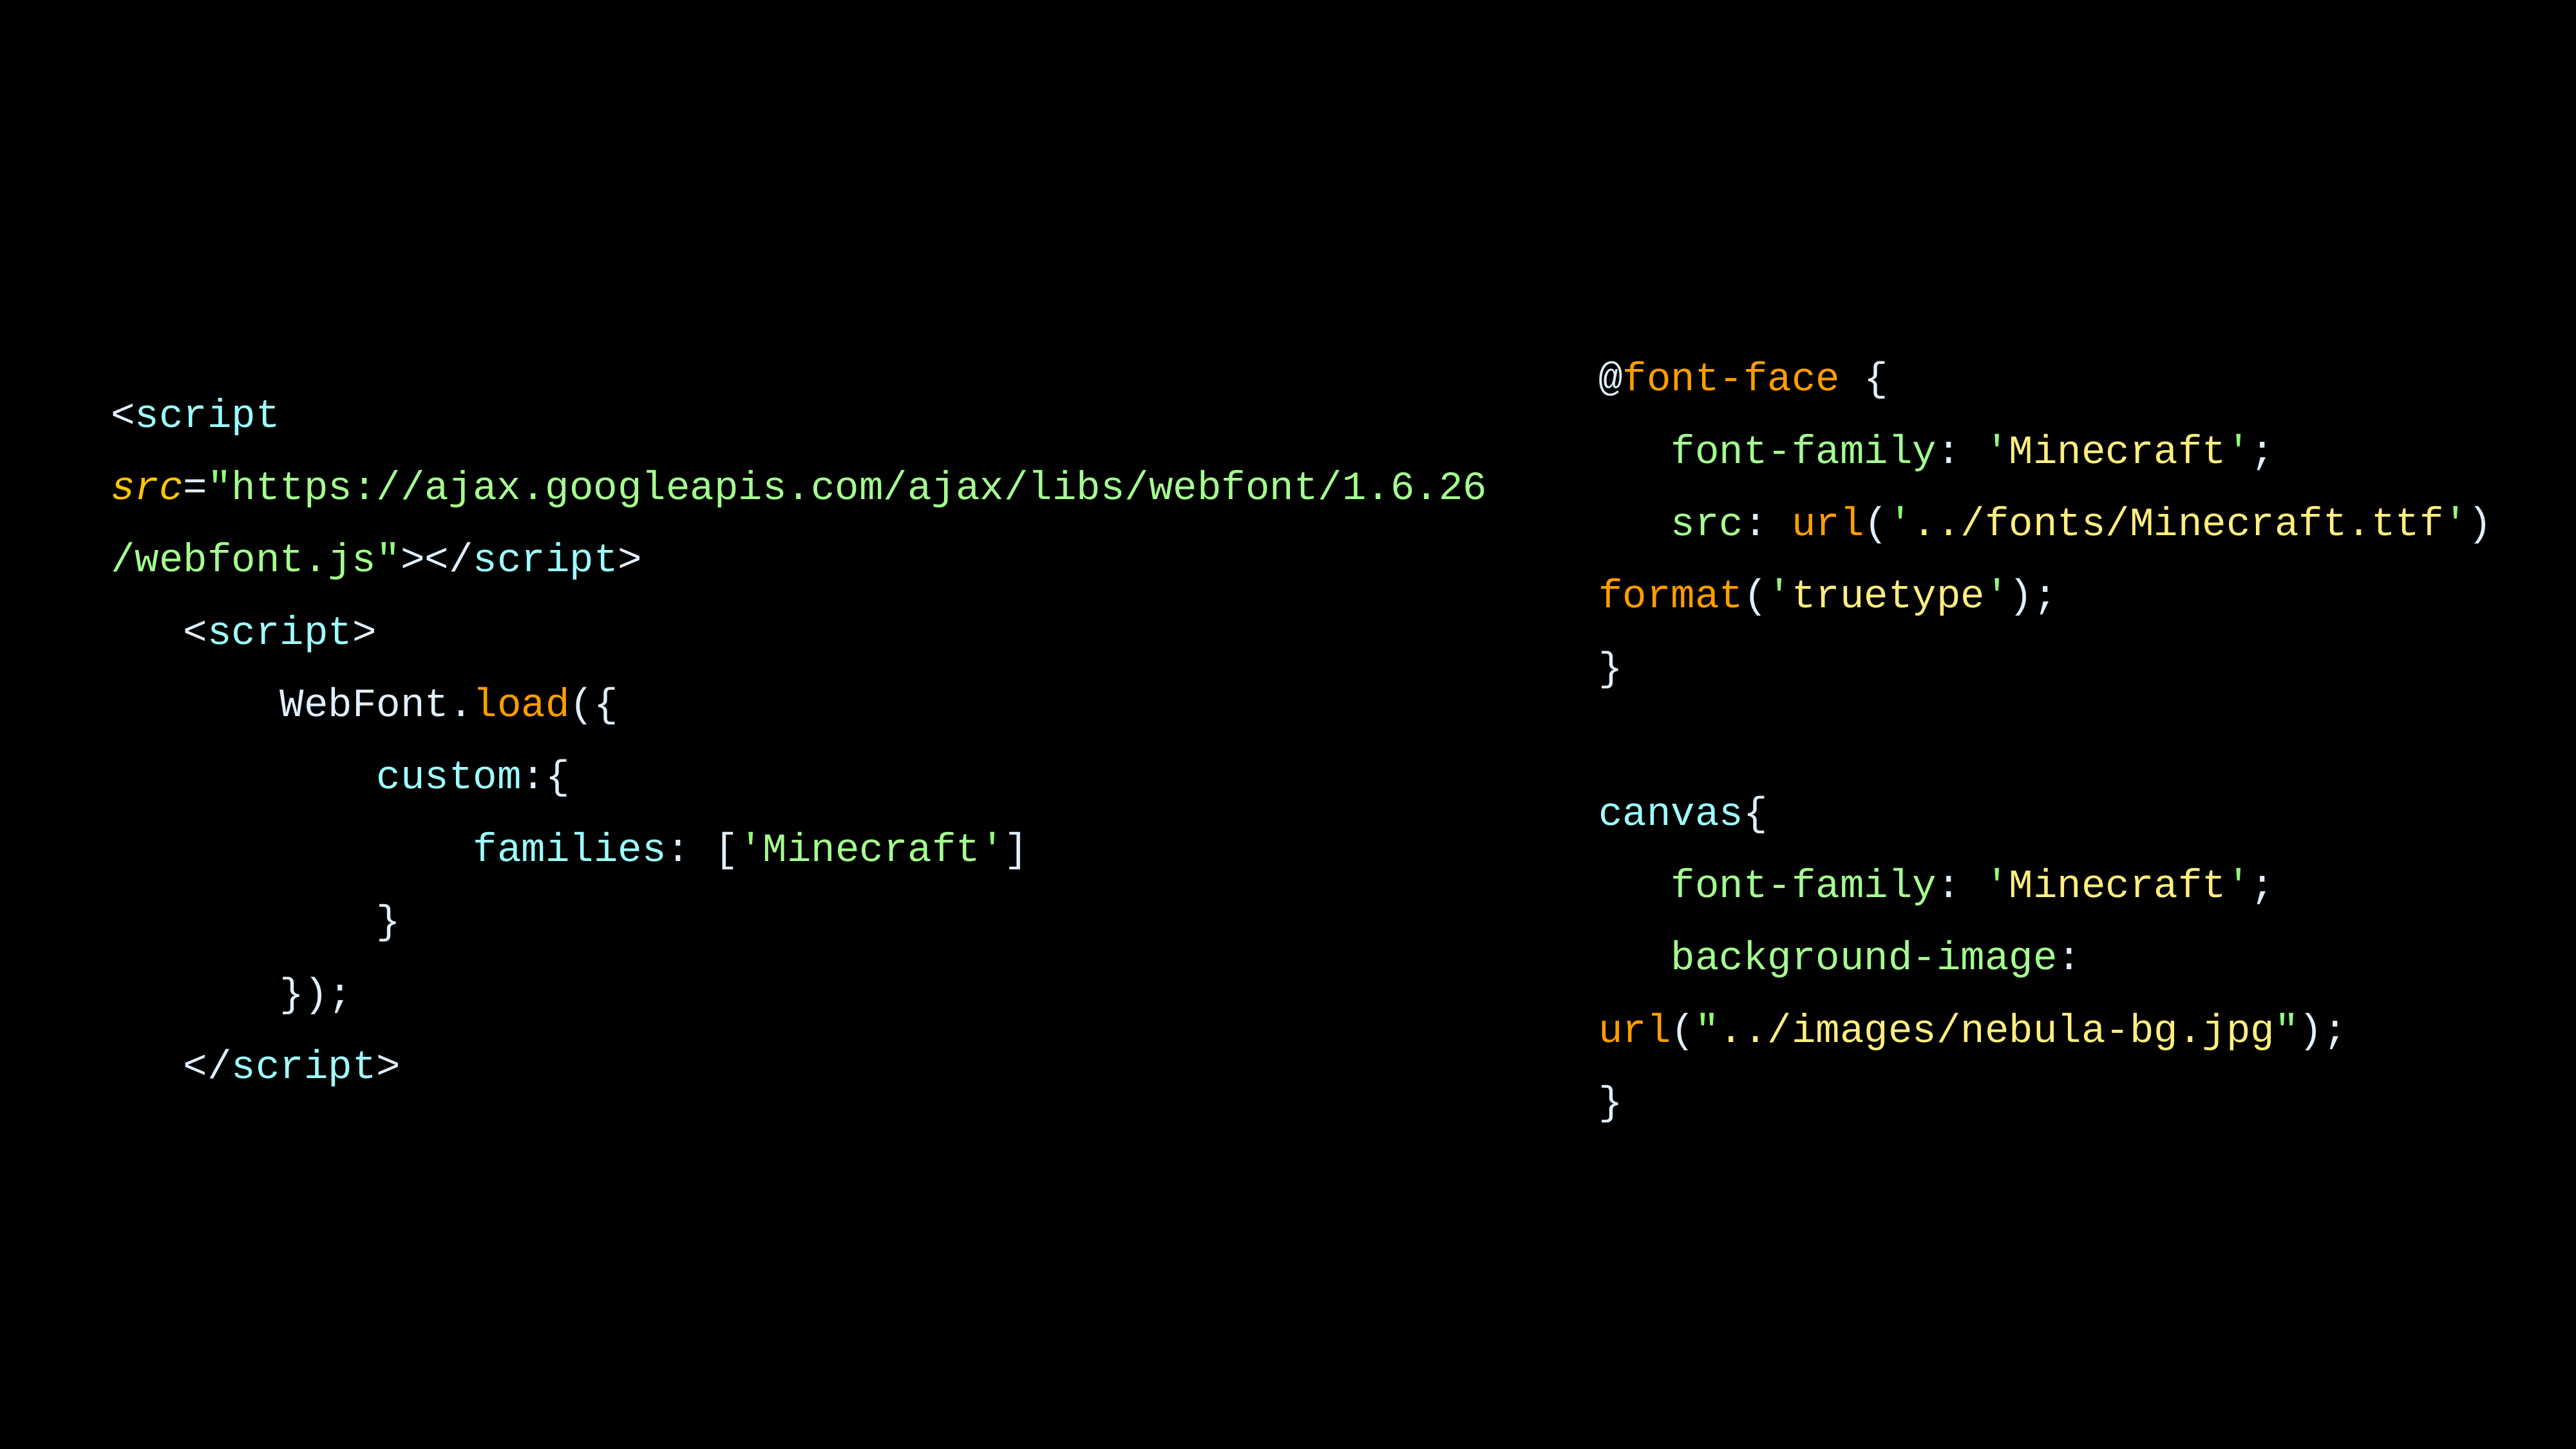

<script src="https://ajax.googleapis.com/ajax/libs/webfont/1.6.26/webfont.js"></script>
   <script>
       WebFont.load({
           custom:{
               families: ['Minecraft']
           }
       });
   </script>
@font-face {
   font-family: 'Minecraft';
   src: url('../fonts/Minecraft.ttf') format('truetype');
}

canvas{
   font-family: 'Minecraft';
   background-image: url("../images/nebula-bg.jpg");
}